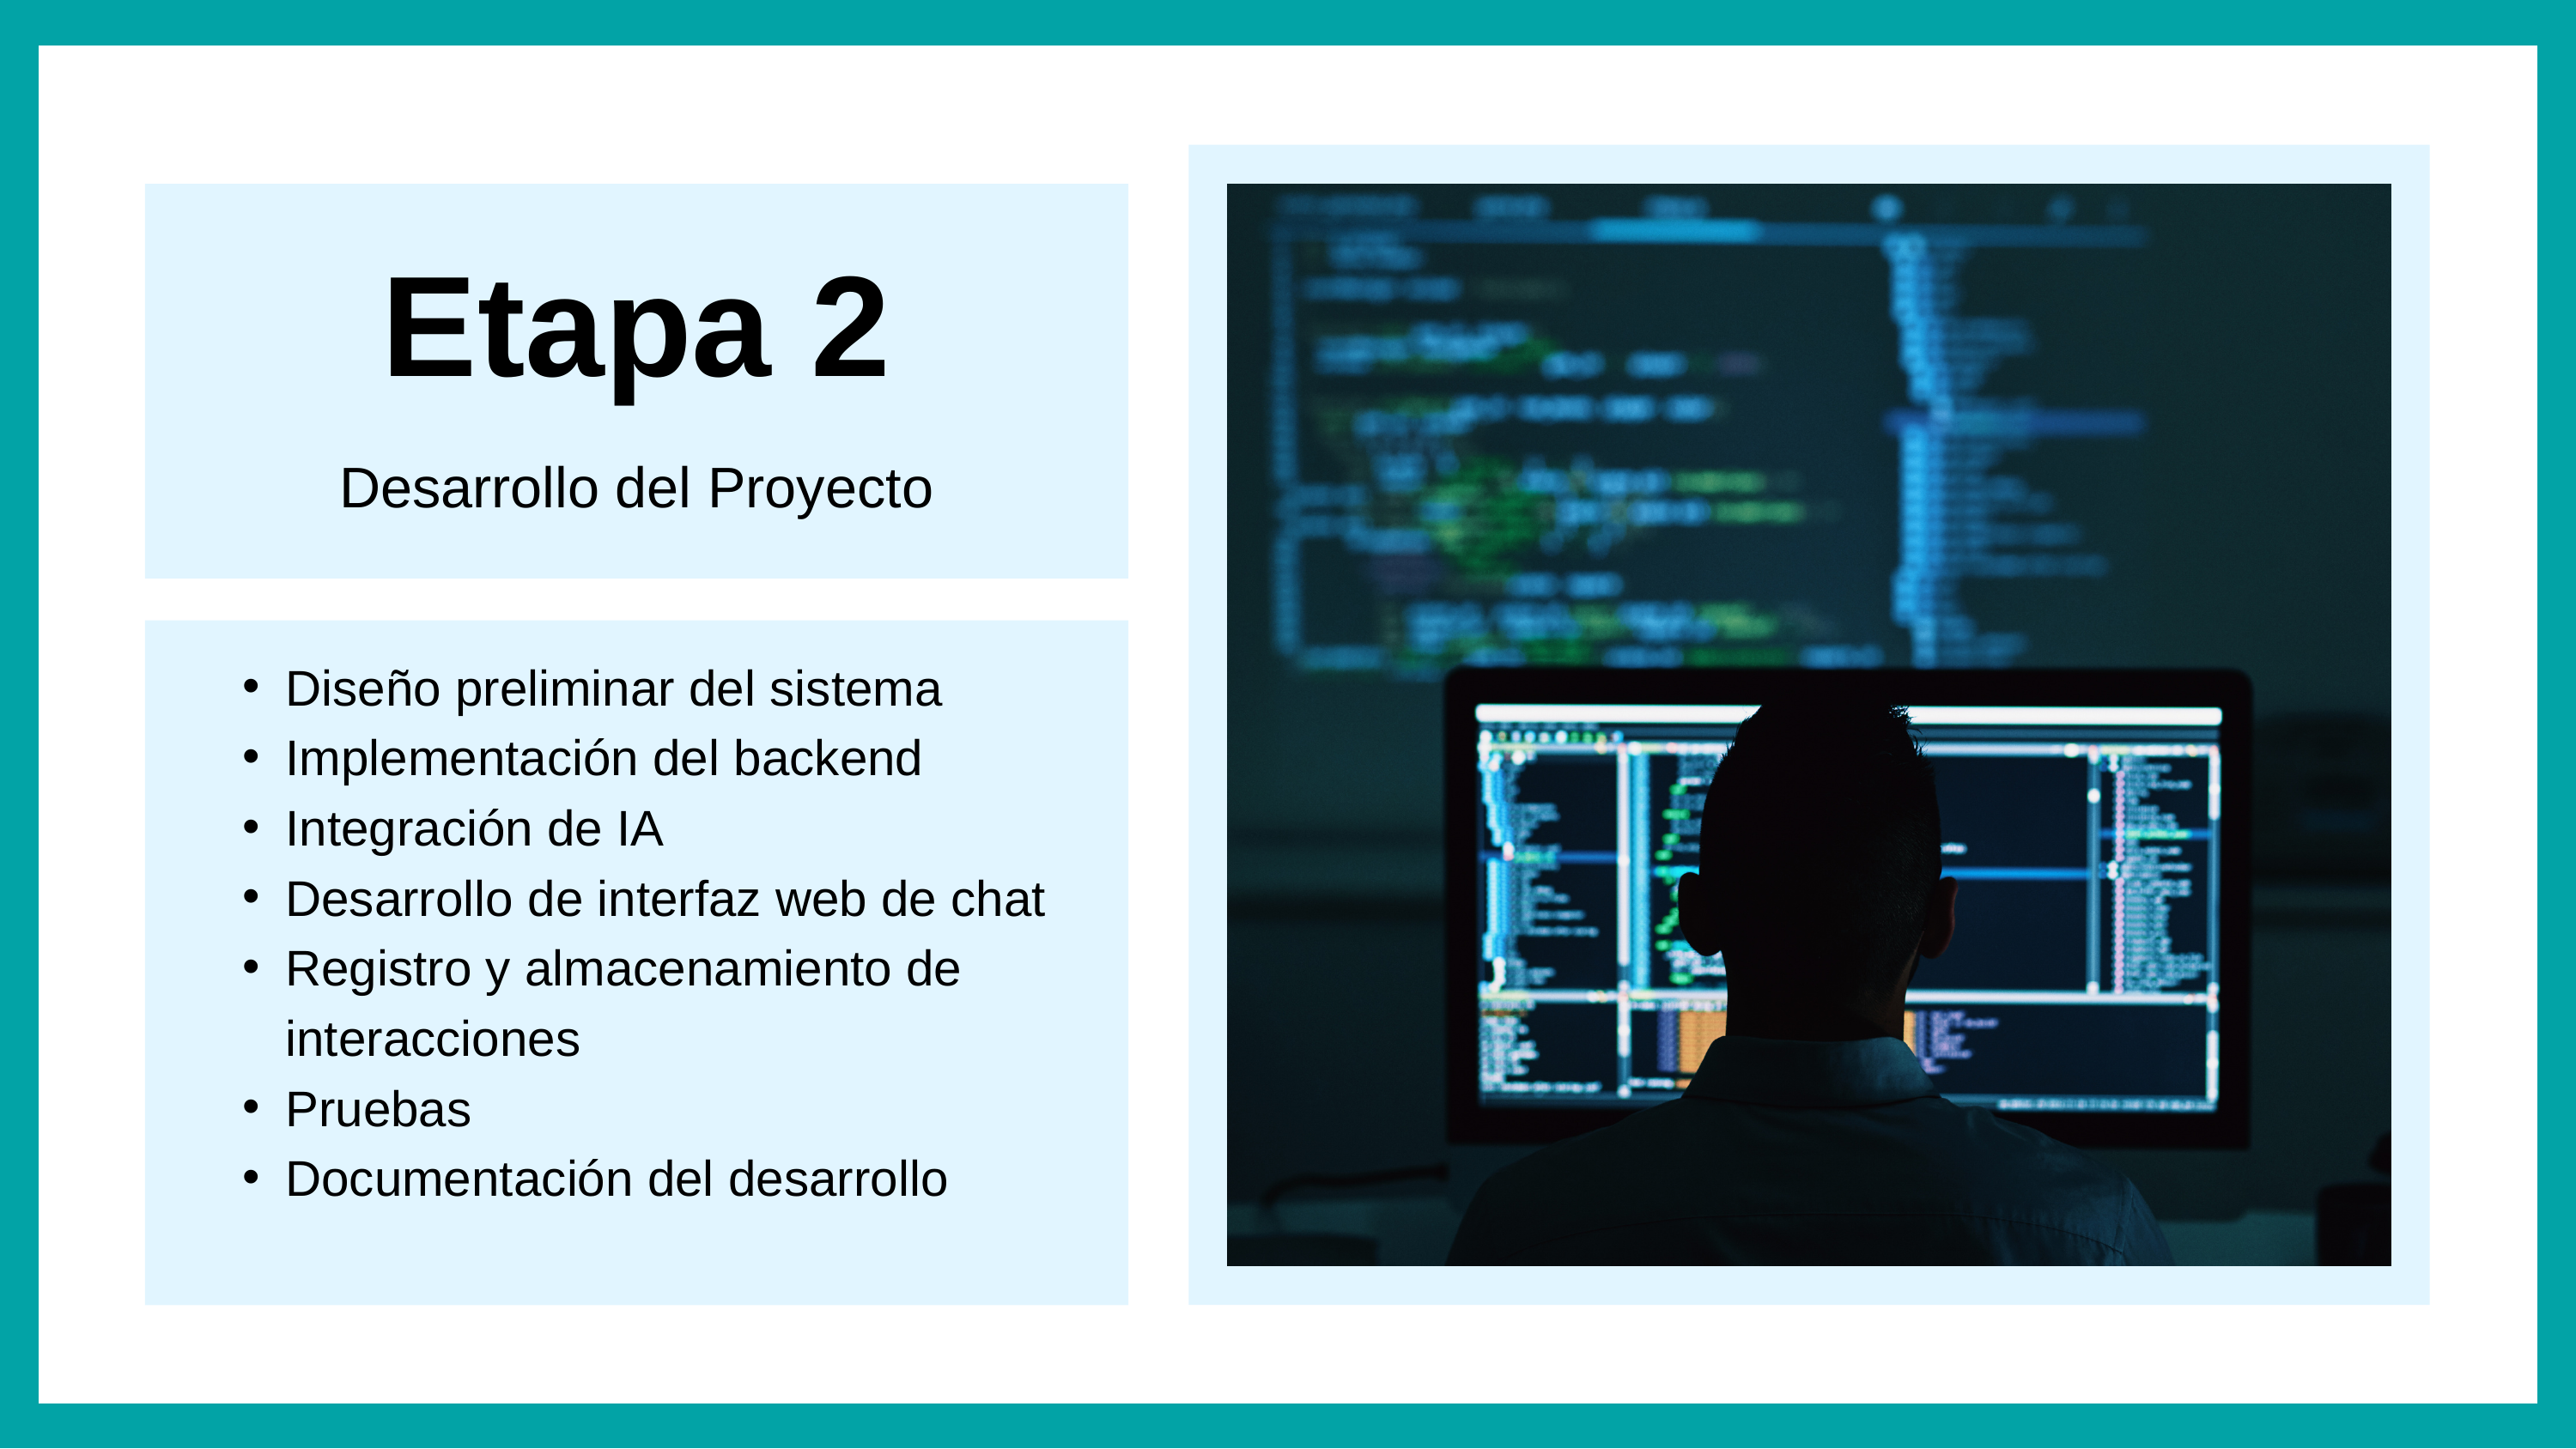

Etapa 2
Desarrollo del Proyecto

Diseño preliminar del sistema
Implementación del backend
Integración de IA
Desarrollo de interfaz web de chat
Registro y almacenamiento de interacciones
Pruebas
Documentación del desarrollo